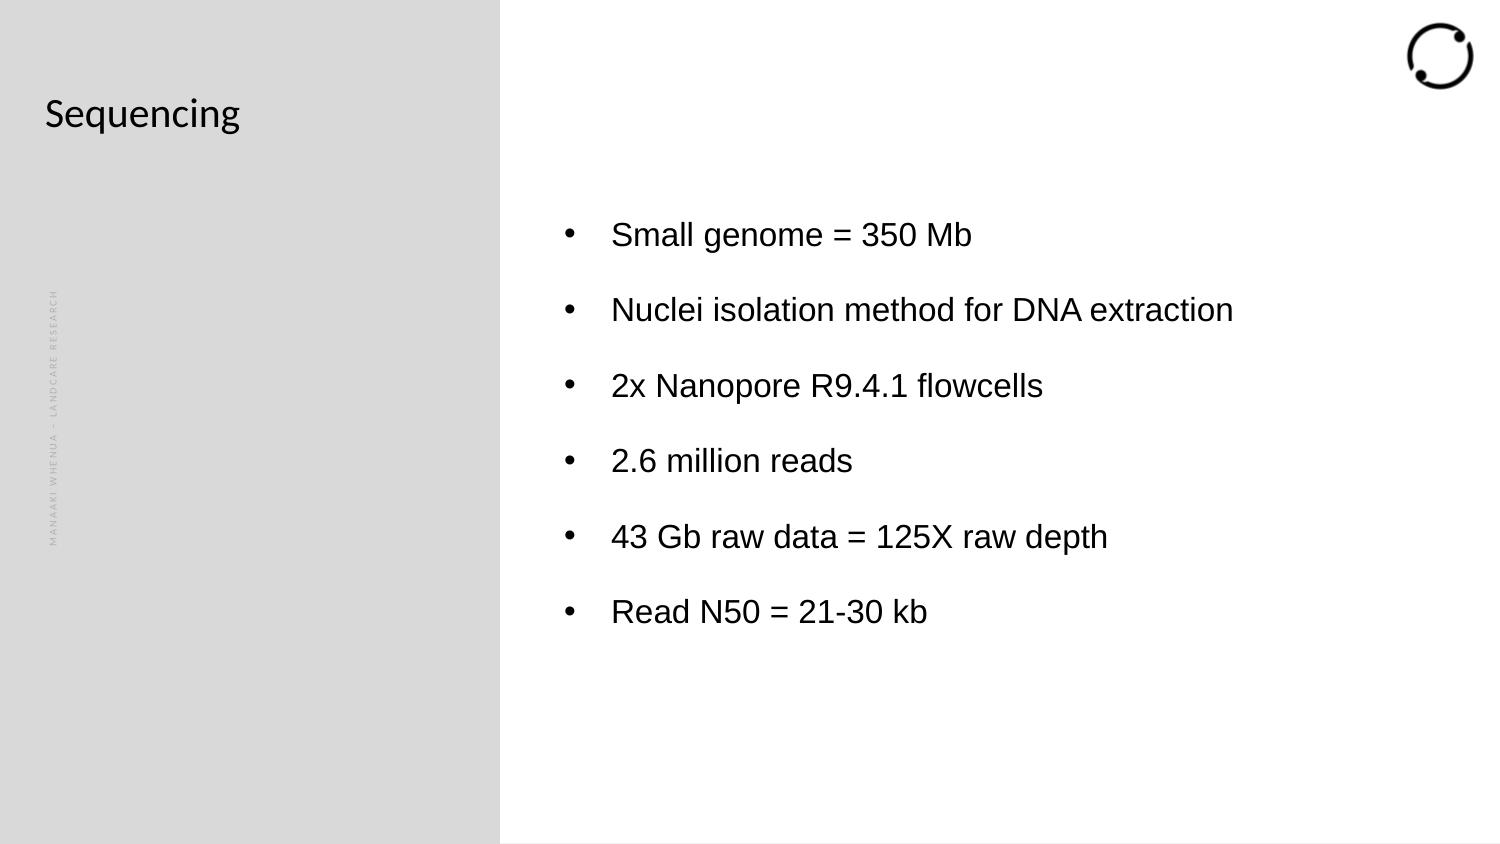

# Sequencing

Small genome = 350 Mb
Nuclei isolation method for DNA extraction
2x Nanopore R9.4.1 flowcells
2.6 million reads
43 Gb raw data = 125X raw depth
Read N50 = 21-30 kb

MANAAKI WHENUA – LANDCARE RESEARCH